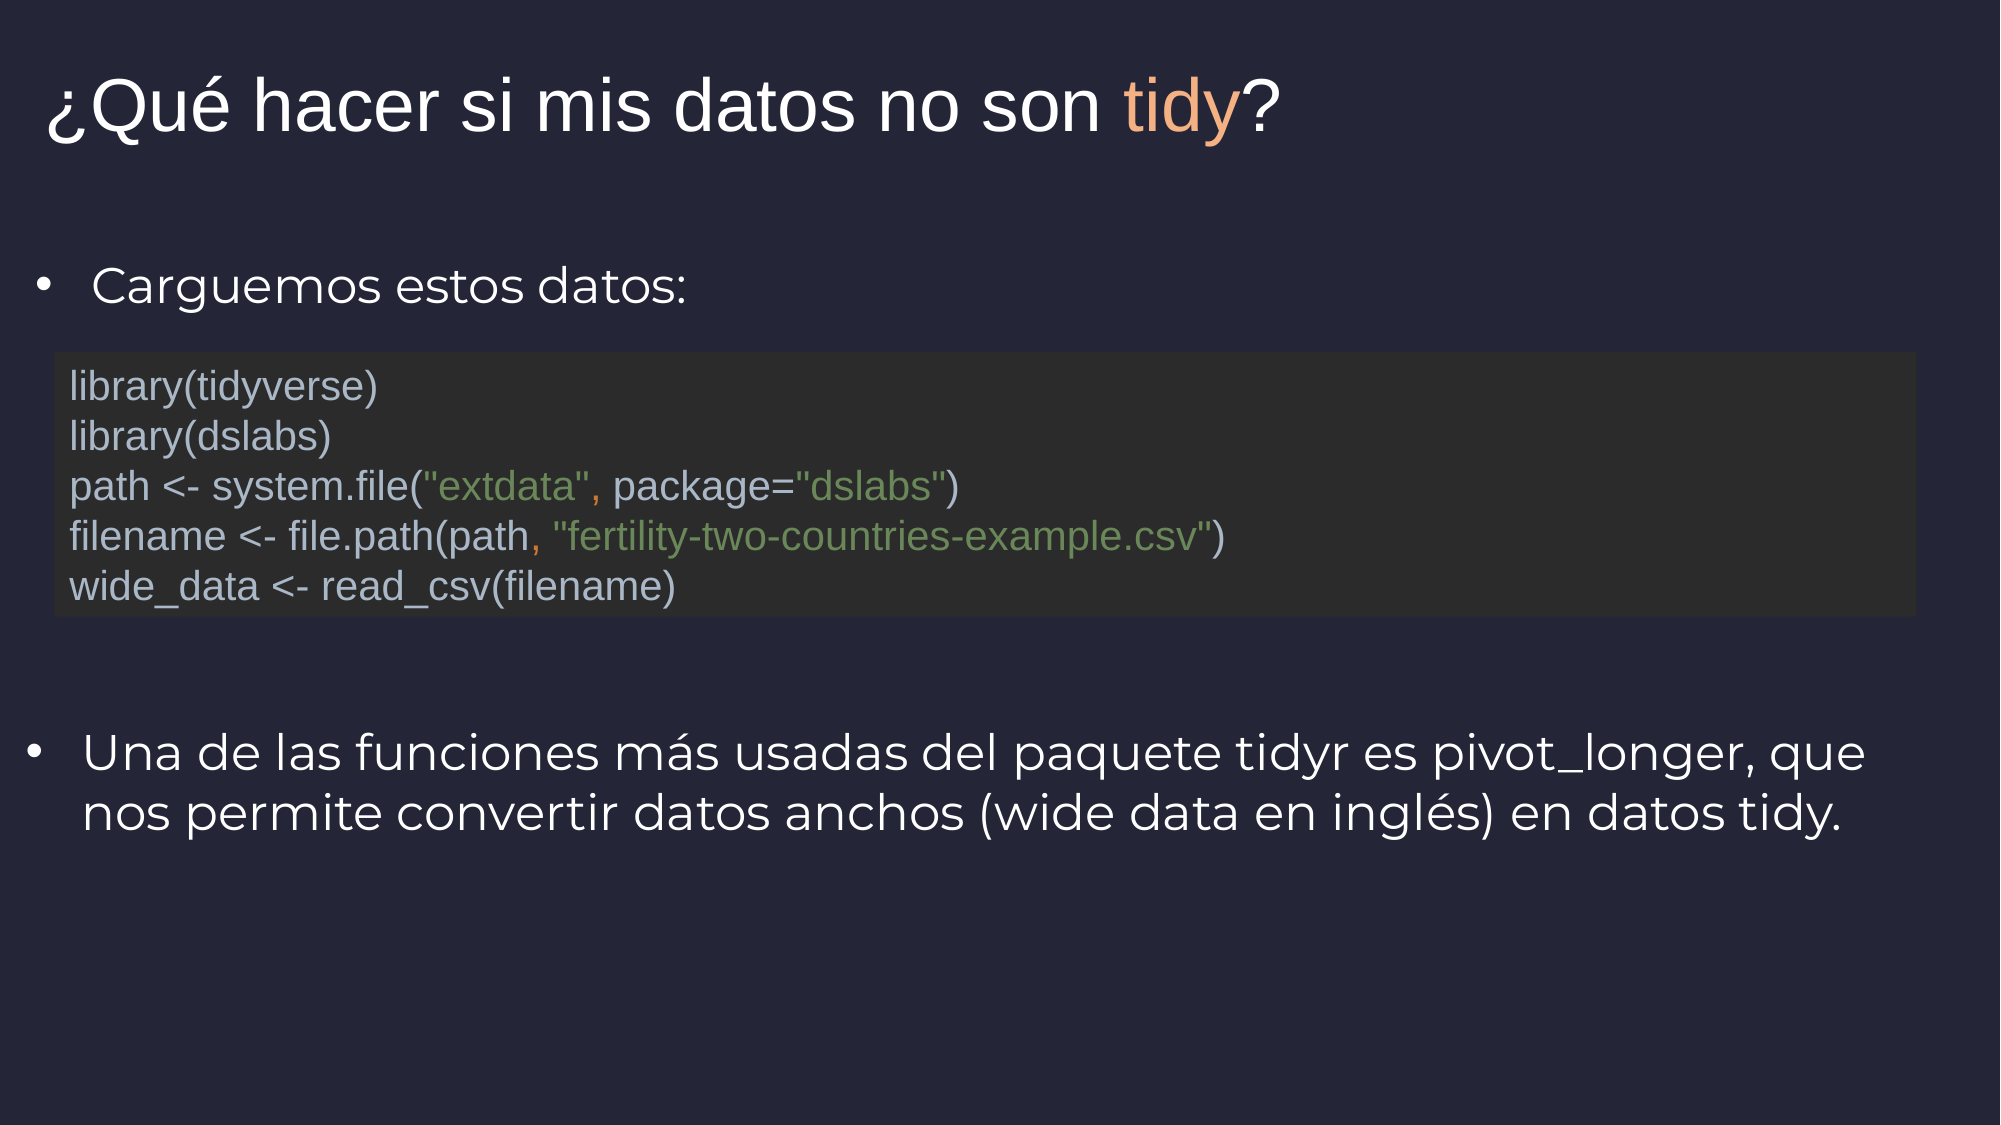

# ¿Qué hacer si mis datos no son tidy?
Carguemos estos datos:
library(tidyverse)
library(dslabs)
path <- system.file("extdata", package="dslabs")
filename <- file.path(path, "fertility-two-countries-example.csv")
wide_data <- read_csv(filename)
Una de las funciones más usadas del paquete tidyr es pivot_longer, que nos permite convertir datos anchos (wide data en inglés) en datos tidy.